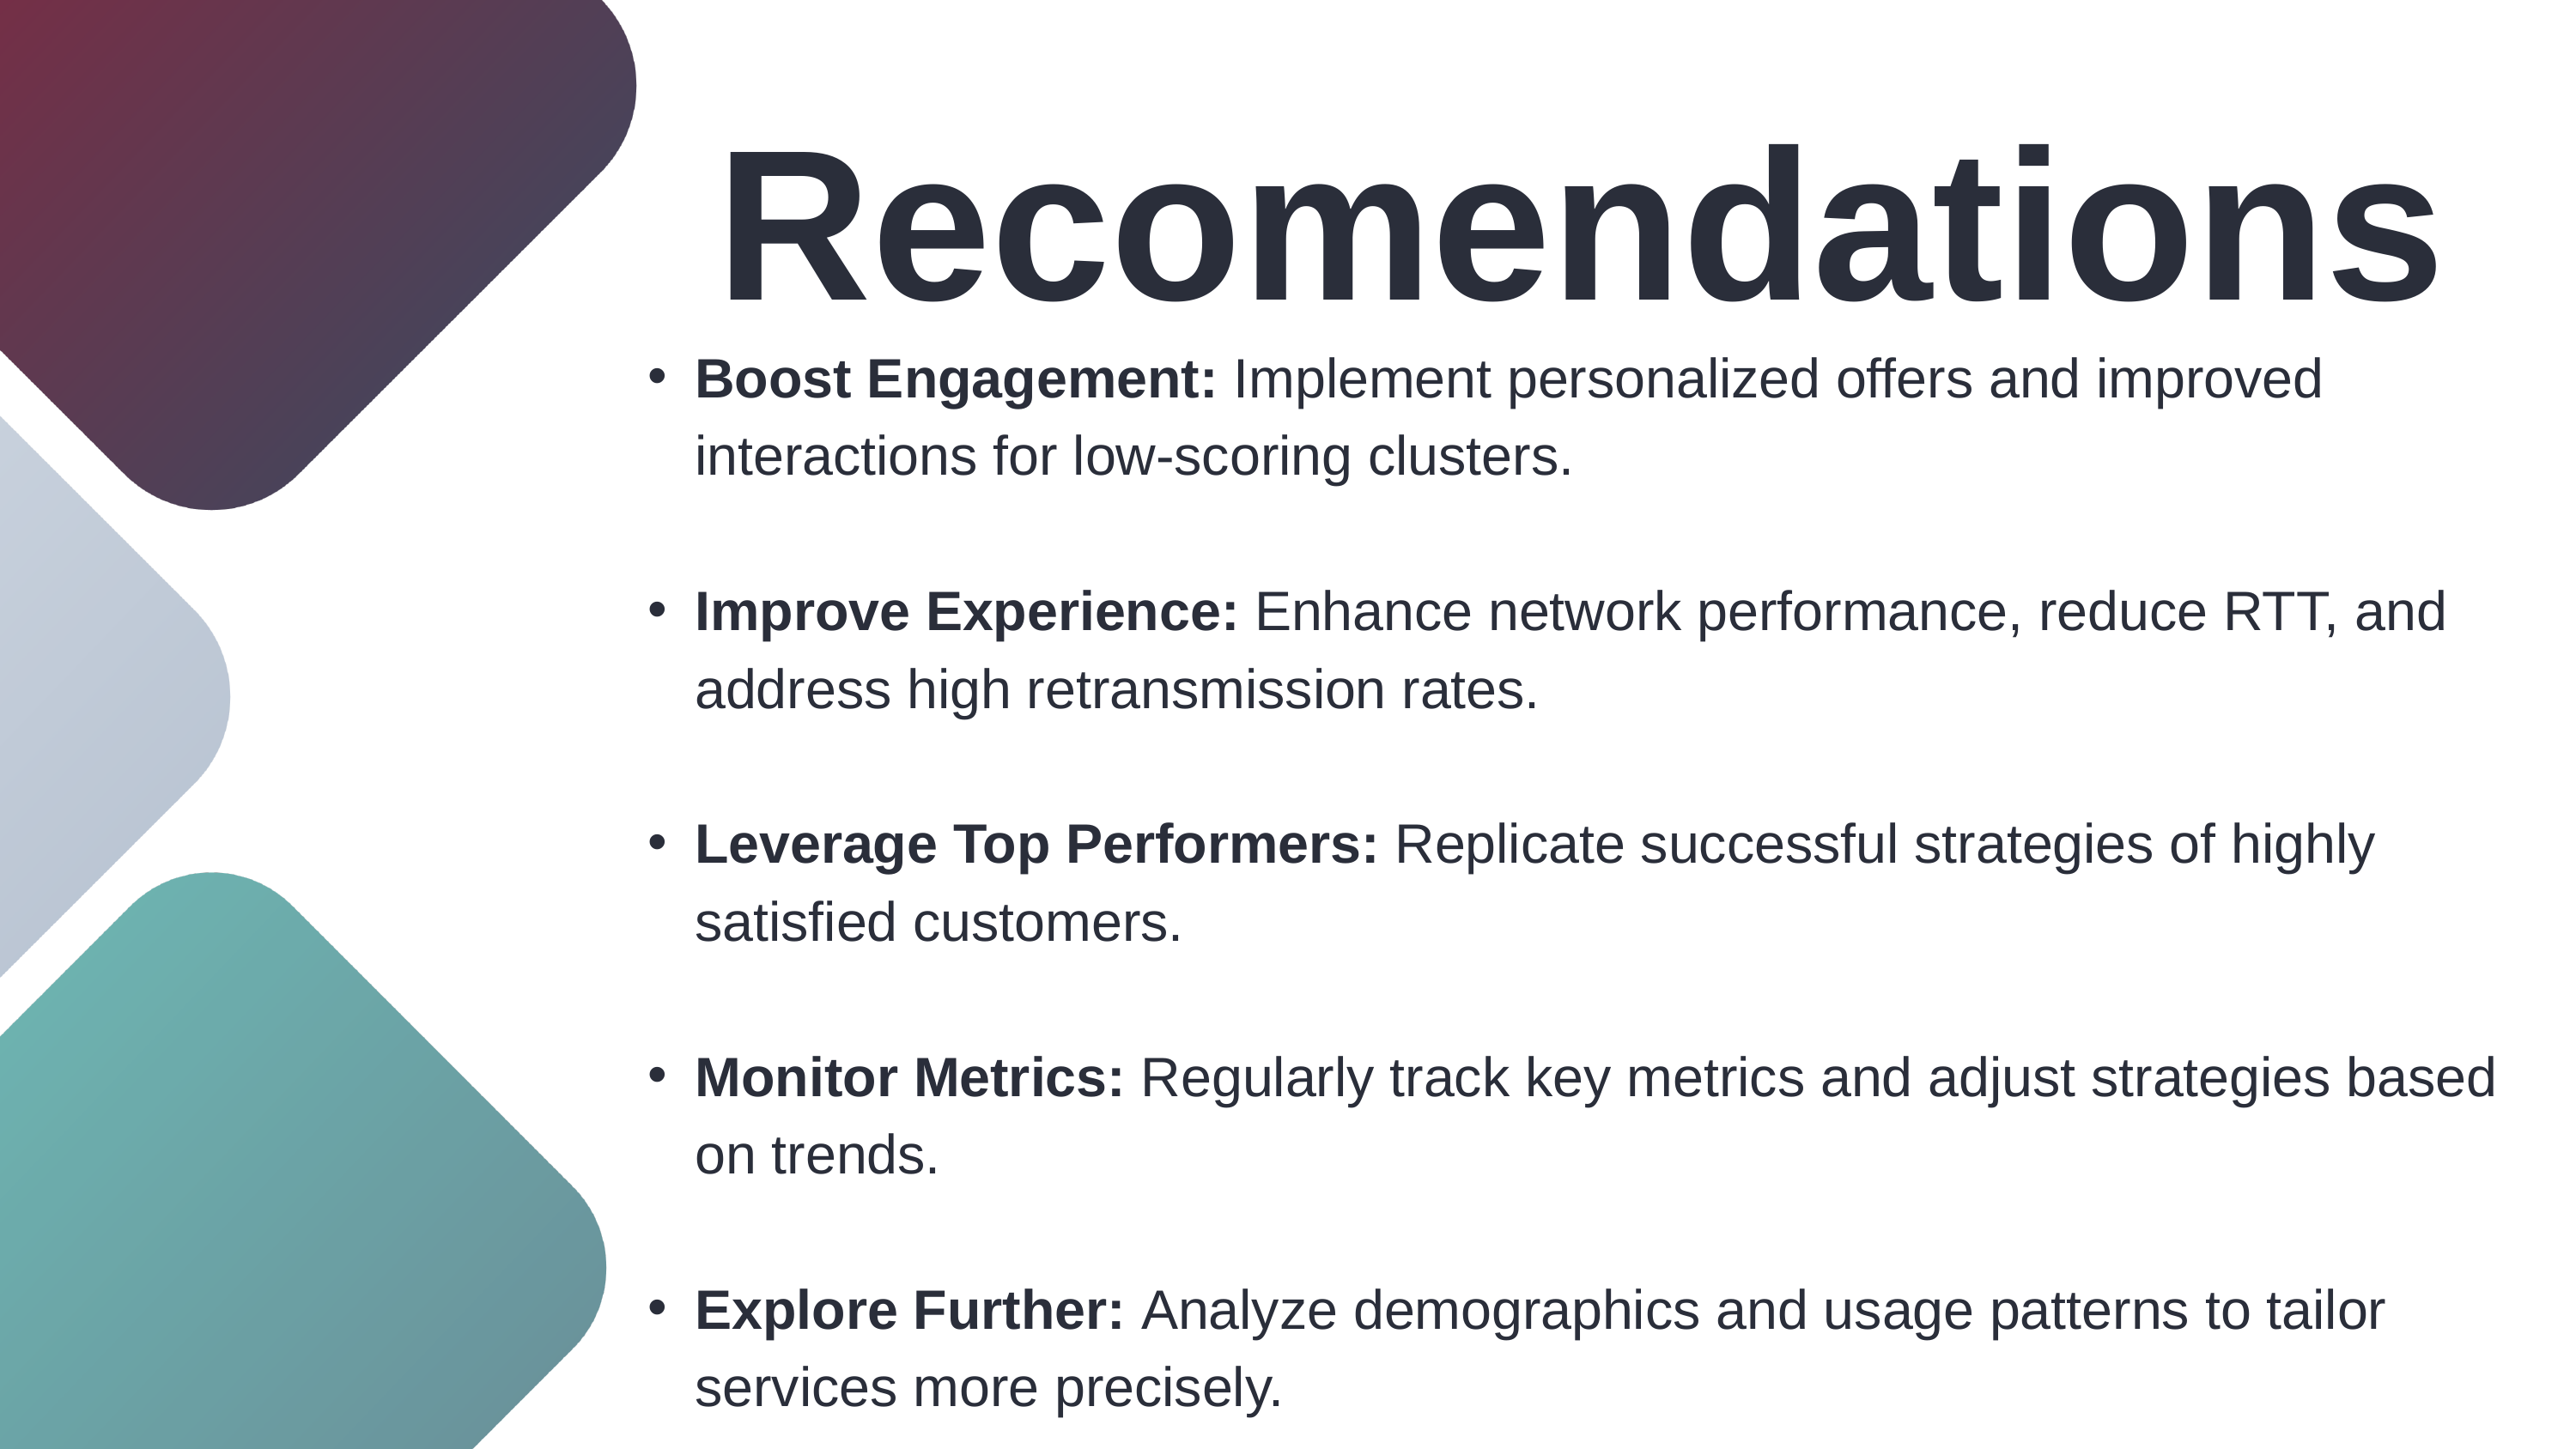

Recomendations

Boost Engagement: Implement personalized offers and improved interactions for low-scoring clusters.

Improve Experience: Enhance network performance, reduce RTT, and address high retransmission rates.

Leverage Top Performers: Replicate successful strategies of highly satisfied customers.

Monitor Metrics: Regularly track key metrics and adjust strategies based on trends.

Explore Further: Analyze demographics and usage patterns to tailor services more precisely.